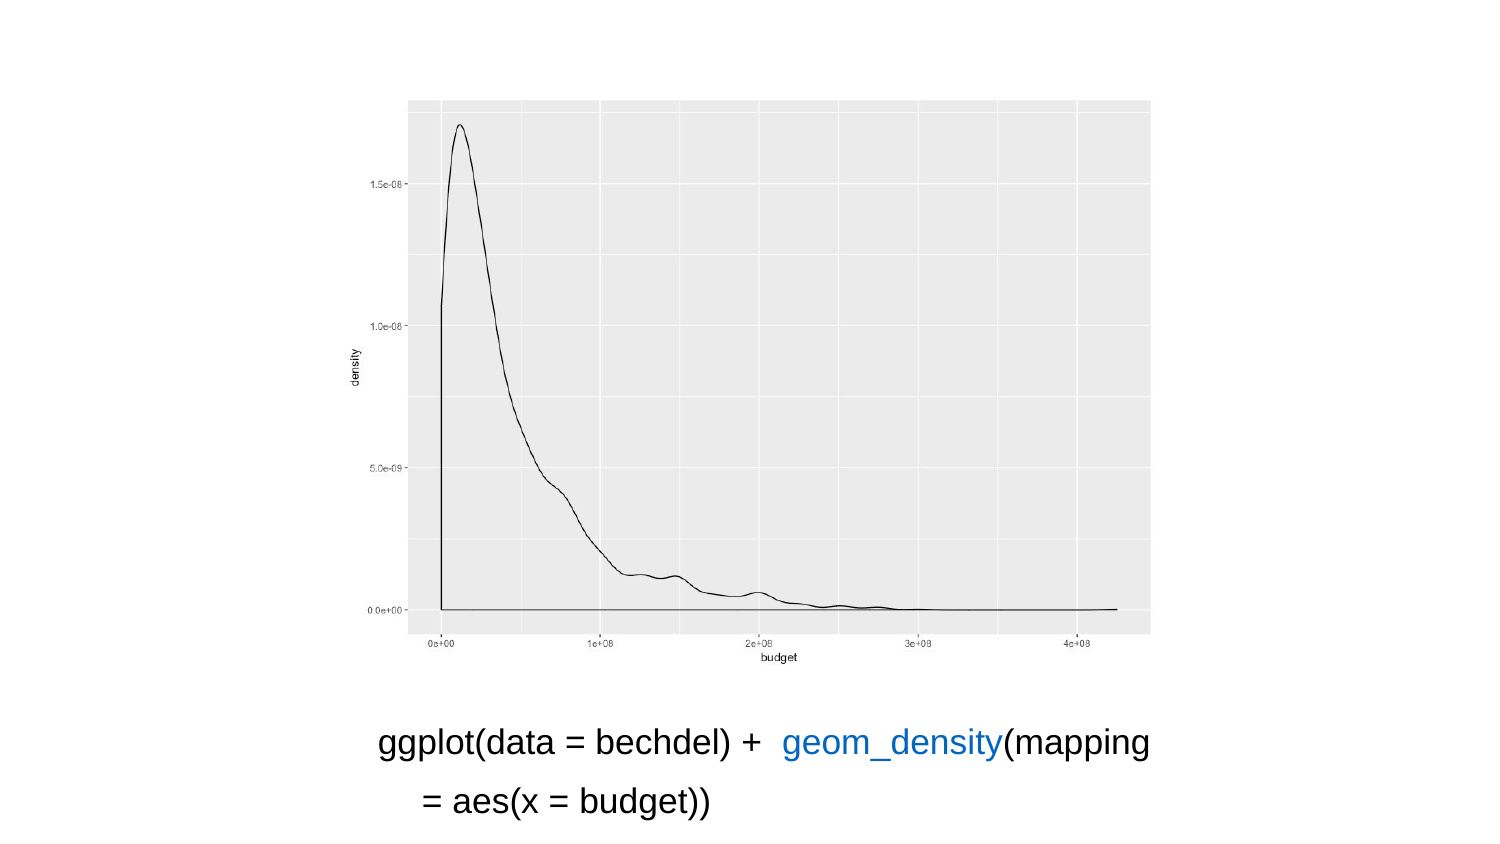

ggplot(data = bechdel) +  geom_density(mapping = aes(x = budget))